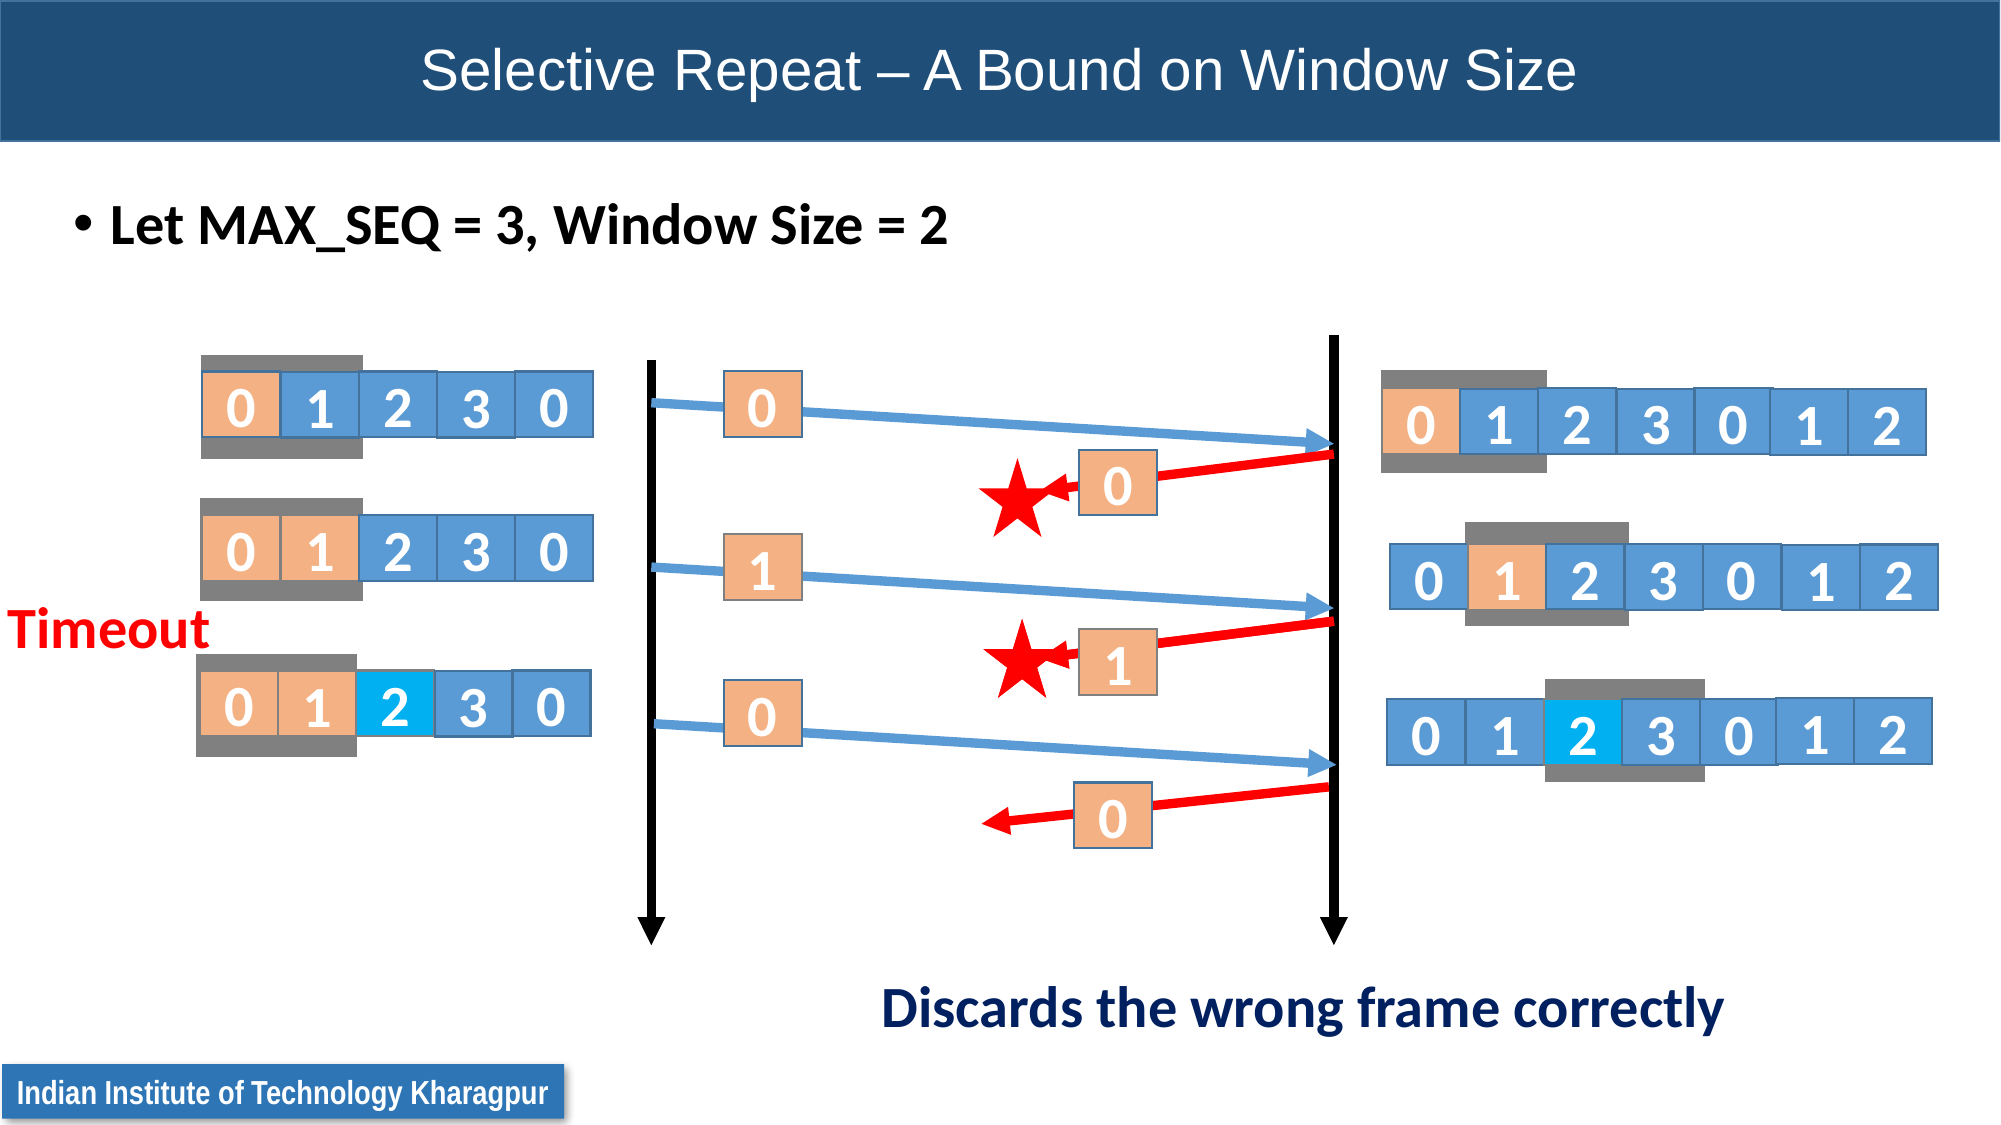

# Selective Repeat – A Bound on Window Size
Let MAX_SEQ = 3, Window Size = 2

0

0
2
0
1
3
0
2
0
1
3
2
1
0

0
2
0
1
3

1
0
2
0
1
3
2
1
Timeout
1

0
2
0
1
3
0

2
1
0
2
0
1
3
0
Discards the wrong frame correctly